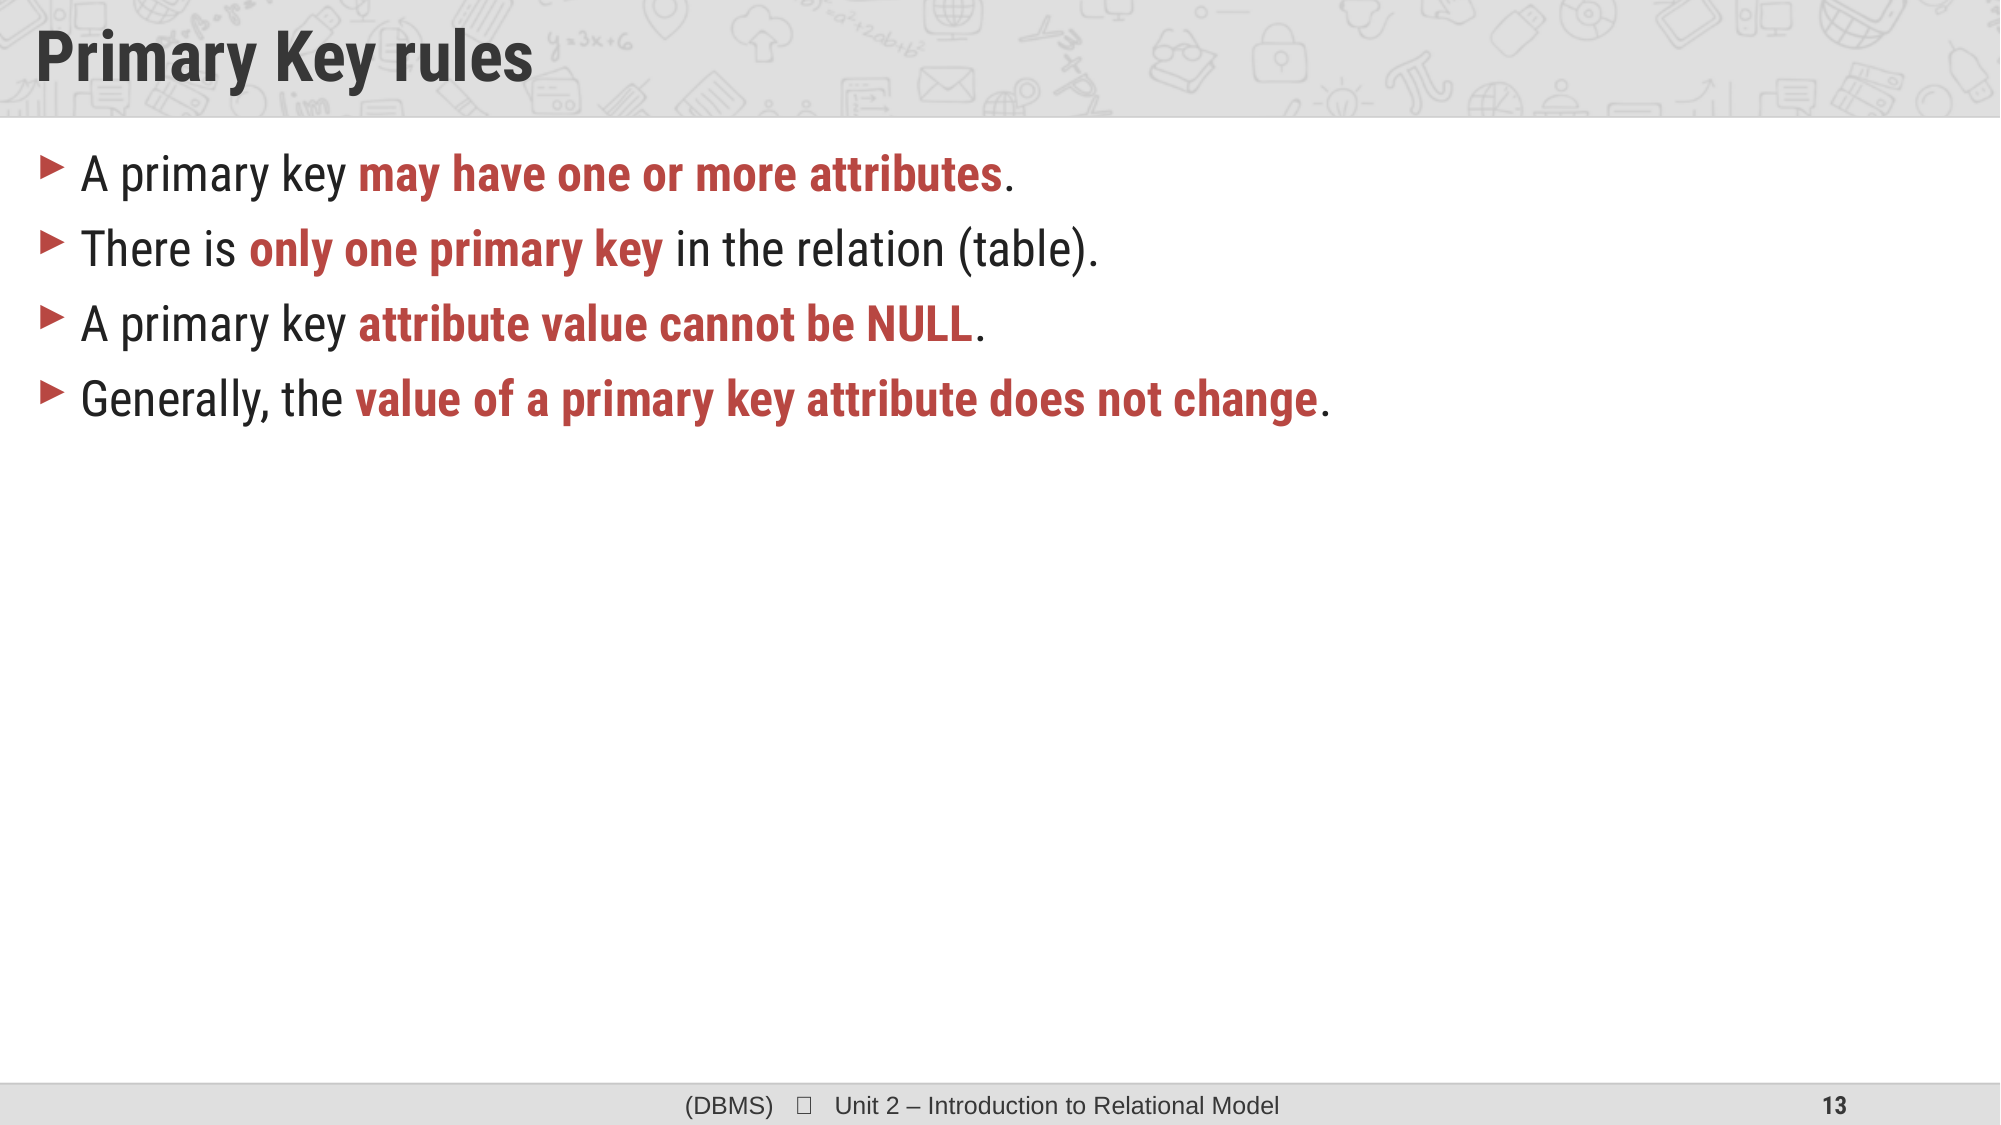

# Primary Key rules
A primary key may have one or more attributes.
There is only one primary key in the relation (table).
A primary key attribute value cannot be NULL.
Generally, the value of a primary key attribute does not change.